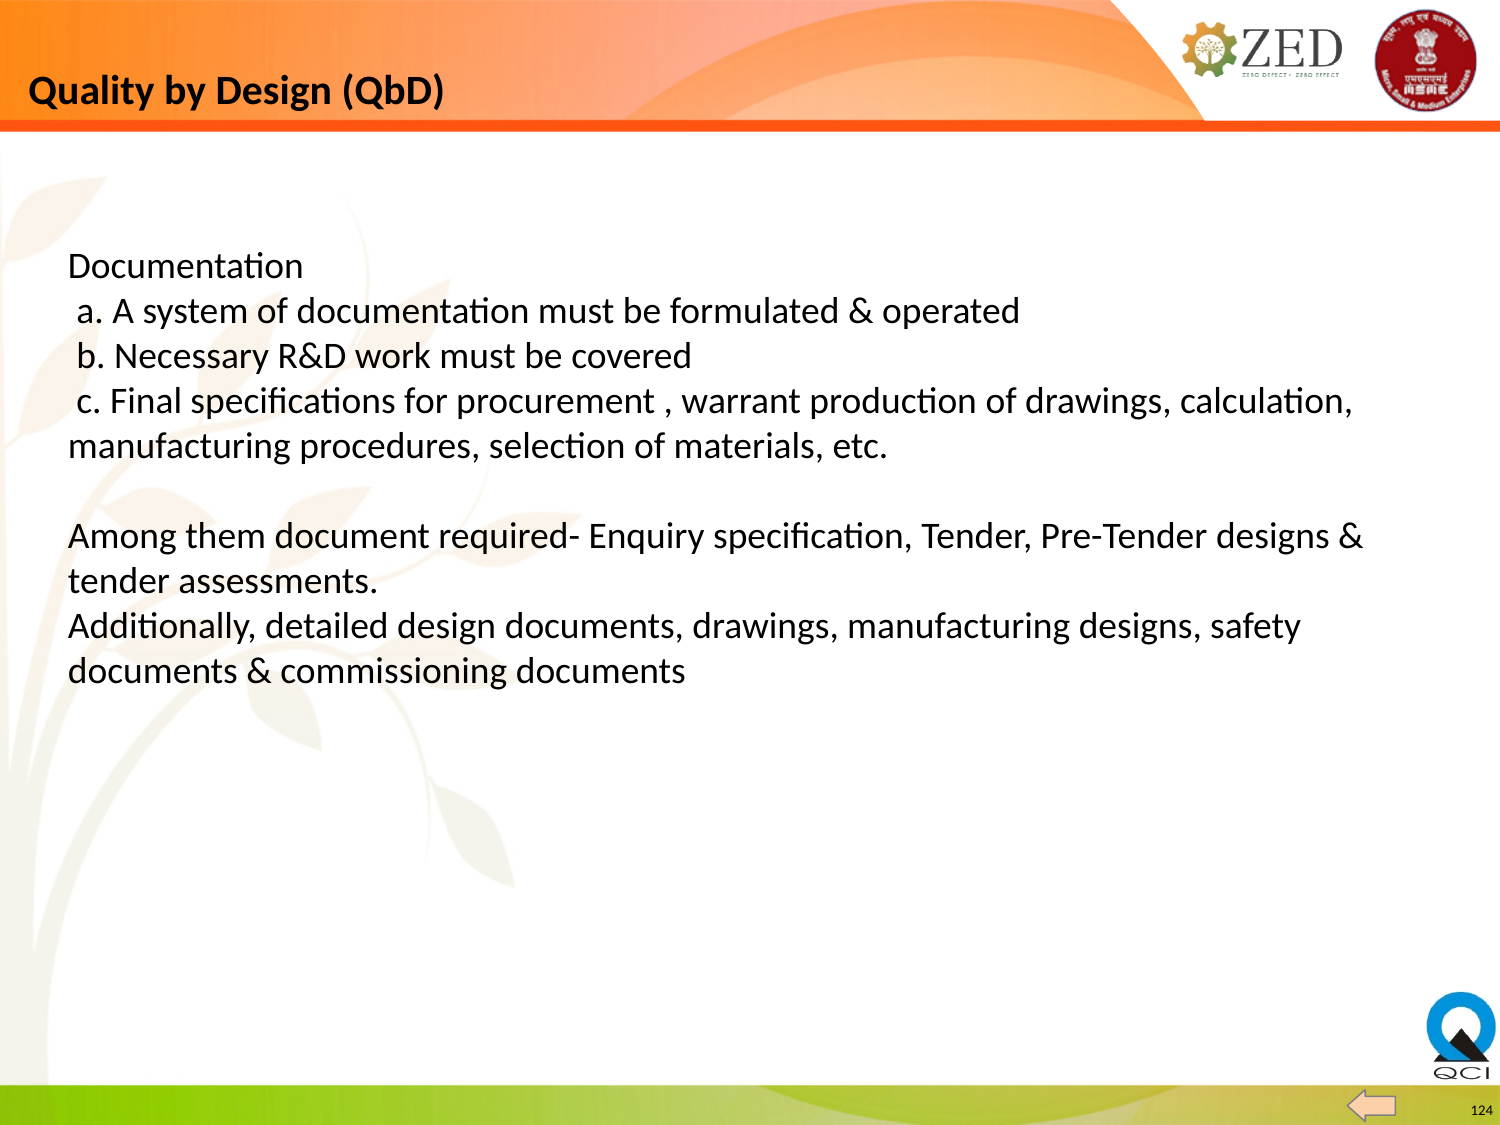

# Quality by Design (QbD)
Documentation
 a. A system of documentation must be formulated & operated
 b. Necessary R&D work must be covered
 c. Final specifications for procurement , warrant production of drawings, calculation, manufacturing procedures, selection of materials, etc.

Among them document required- Enquiry specification, Tender, Pre-Tender designs & tender assessments.
Additionally, detailed design documents, drawings, manufacturing designs, safety documents & commissioning documents